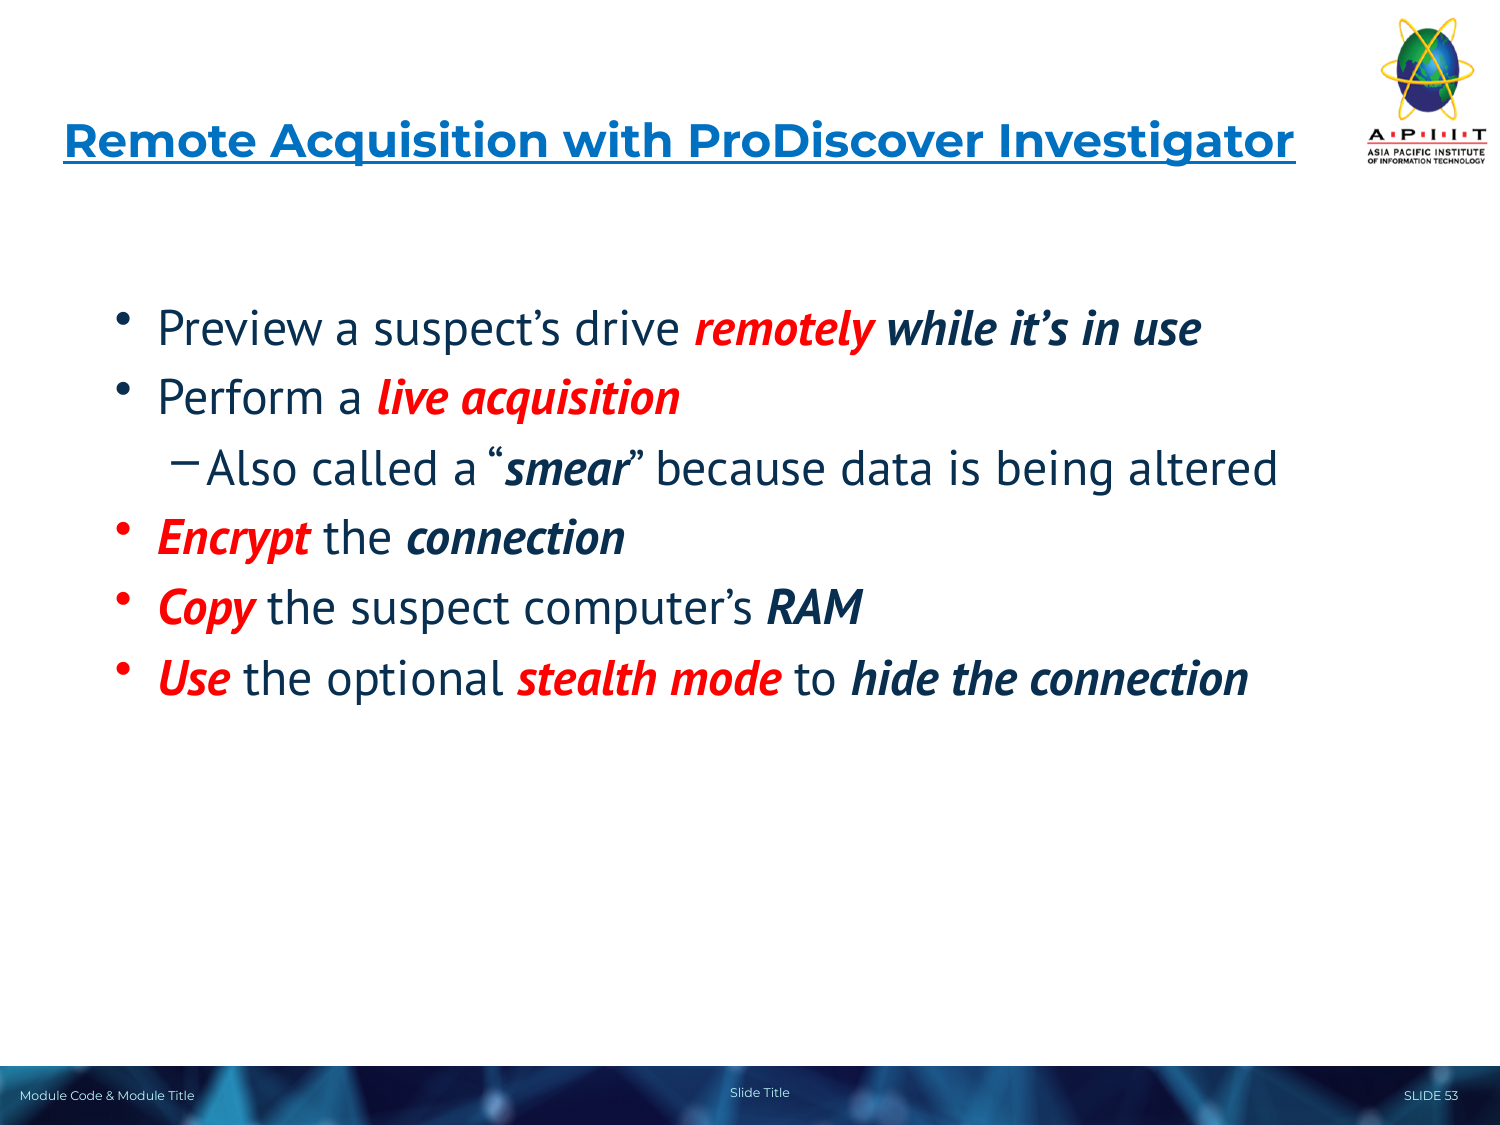

# Remote Acquisition with ProDiscover Investigator
Preview a suspect’s drive remotely while it’s in use
Perform a live acquisition
Also called a “smear” because data is being altered
Encrypt the connection
Copy the suspect computer’s RAM
Use the optional stealth mode to hide the connection